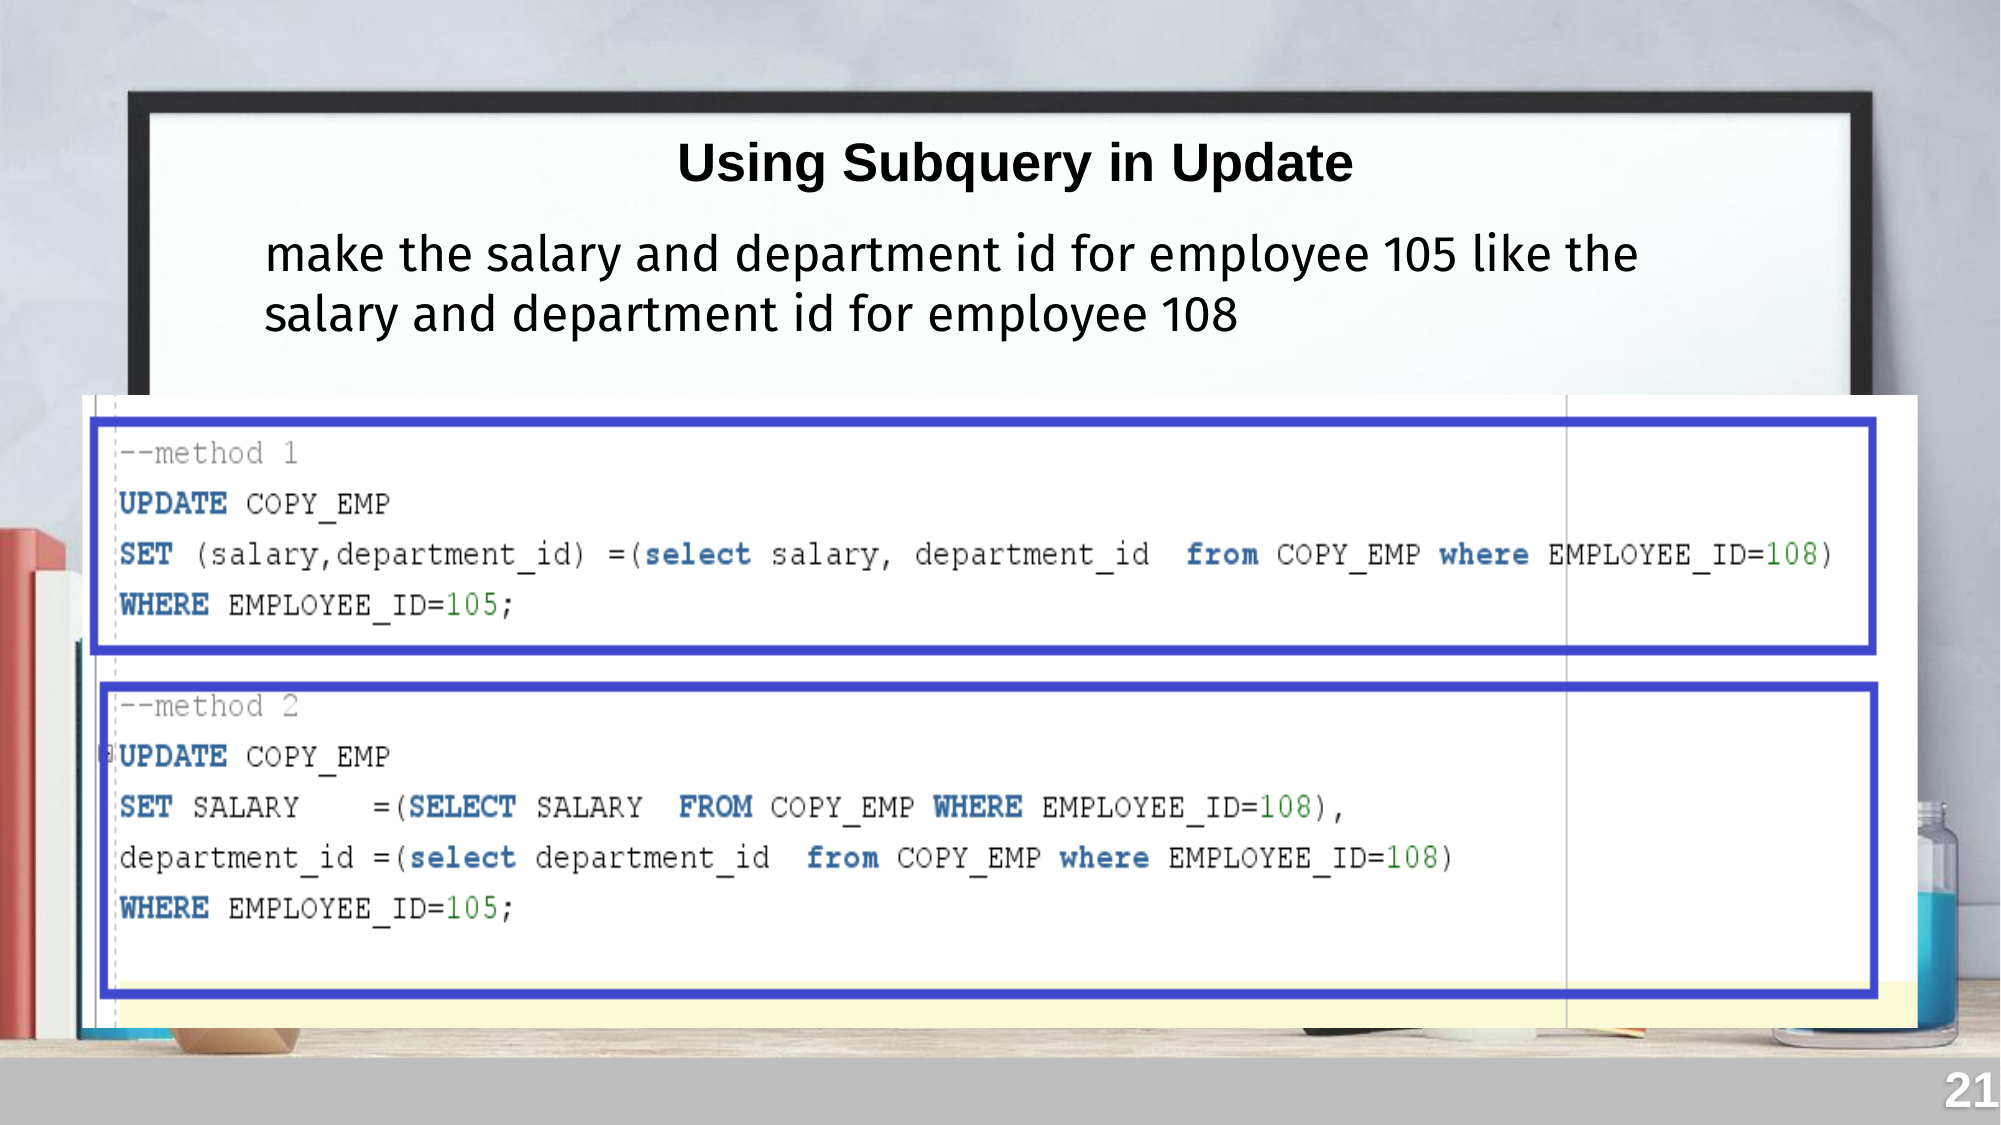

Using Subquery in Update
make the salary and department id for employee 105 like the salary and department id for employee 108

21